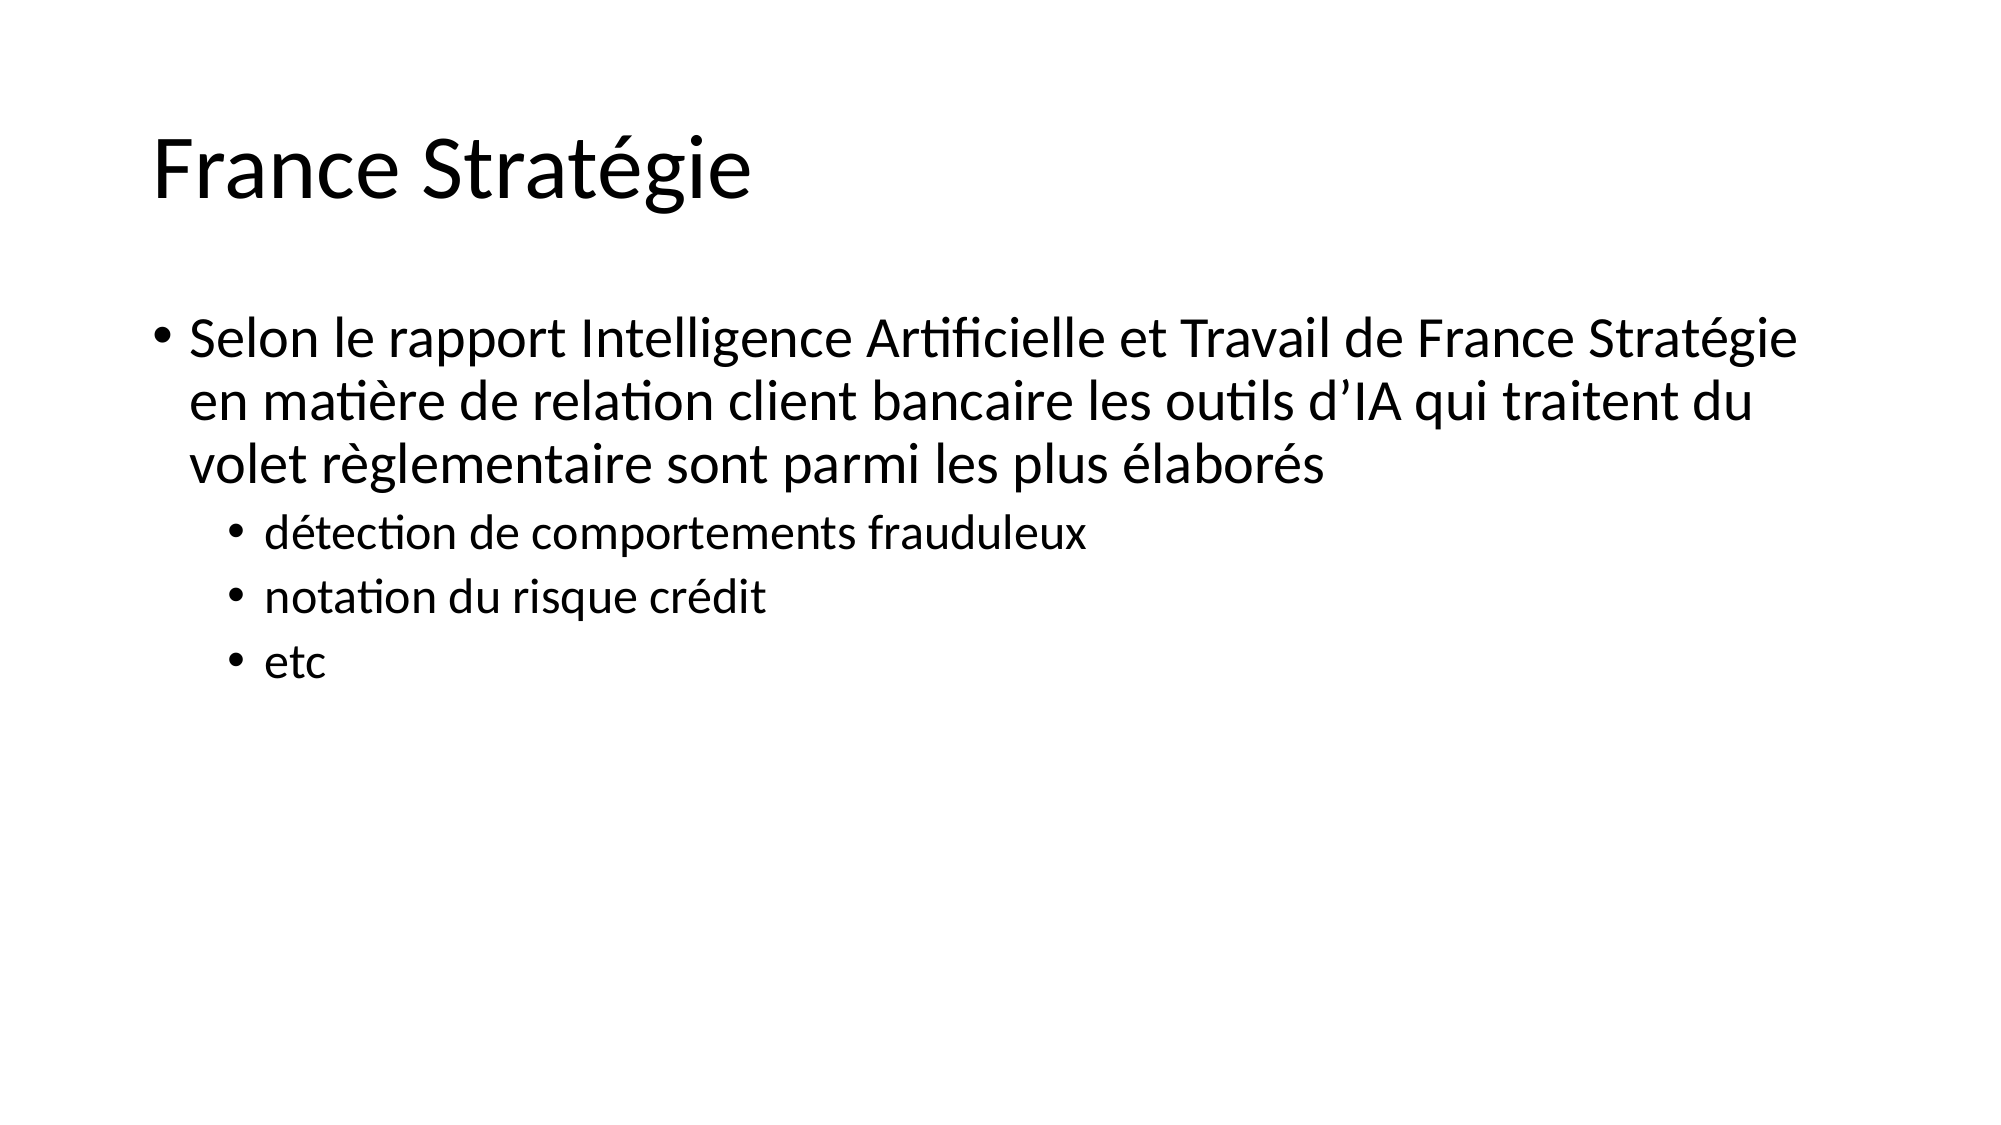

# France Stratégie
Selon le rapport Intelligence Artificielle et Travail de France Stratégie en matière de relation client bancaire les outils d’IA qui traitent du volet règlementaire sont parmi les plus élaborés
détection de comportements frauduleux
notation du risque crédit
etc